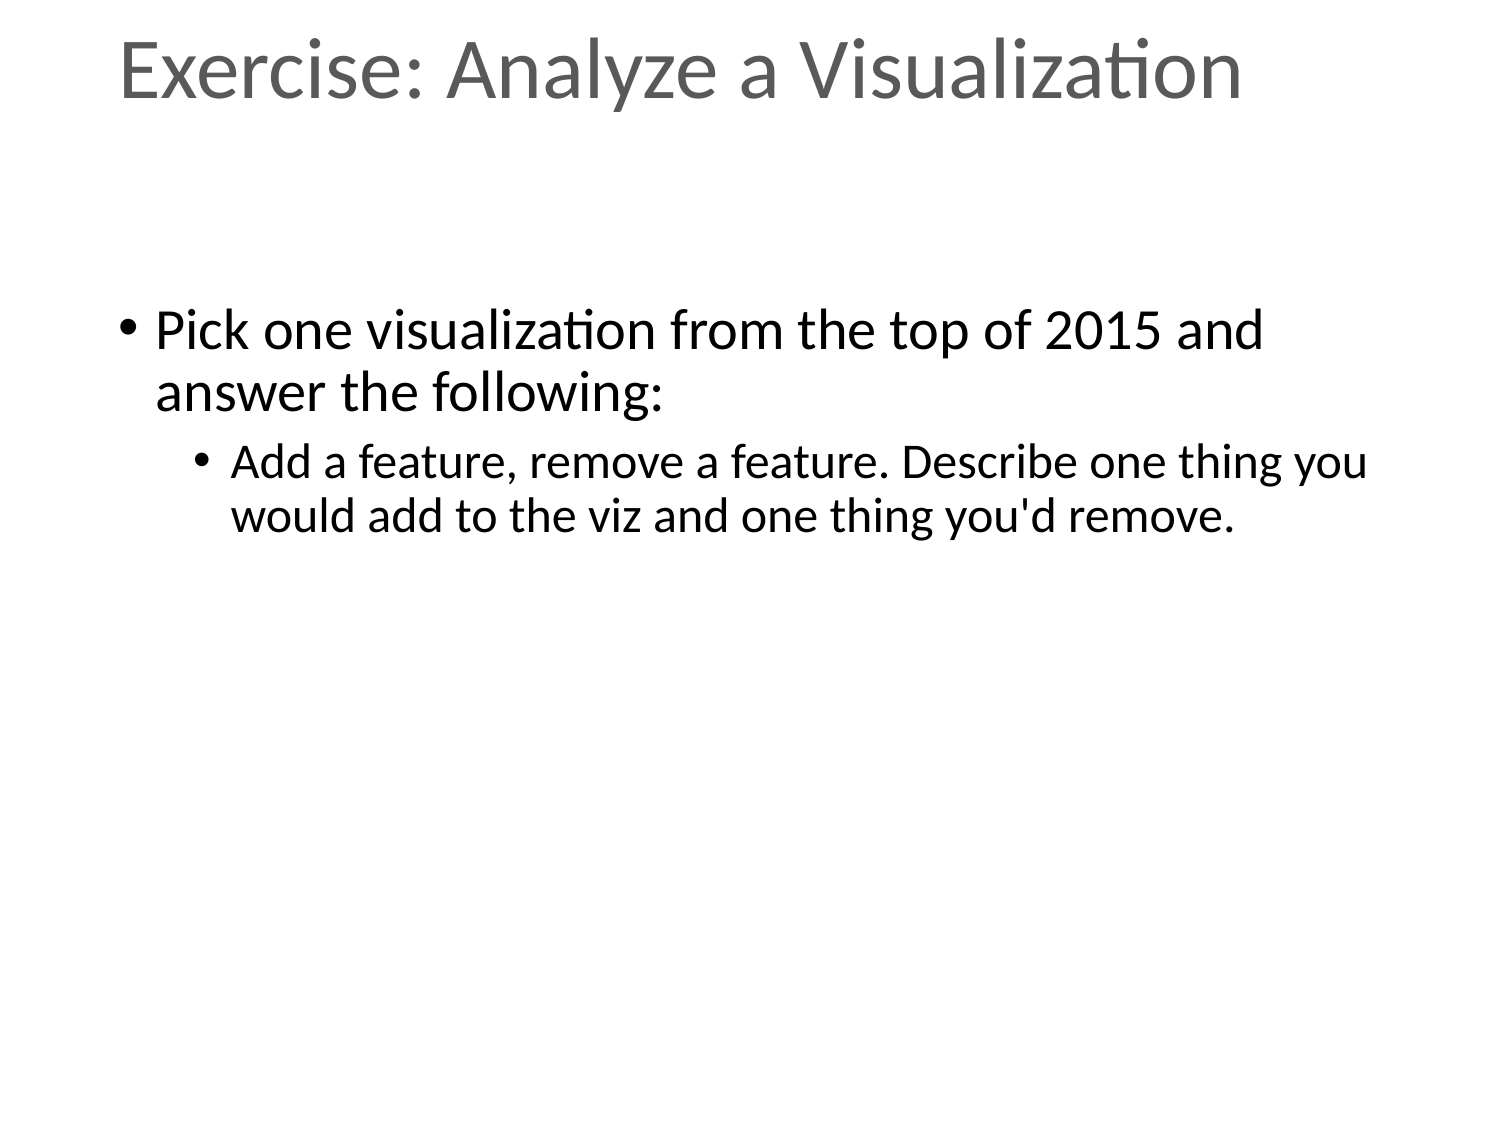

# Exercise: Analyze a Visualization

Pick one visualization from the top of 2015 and answer the following:
Add a feature, remove a feature. Describe one thing you would add to the viz and one thing you'd remove.